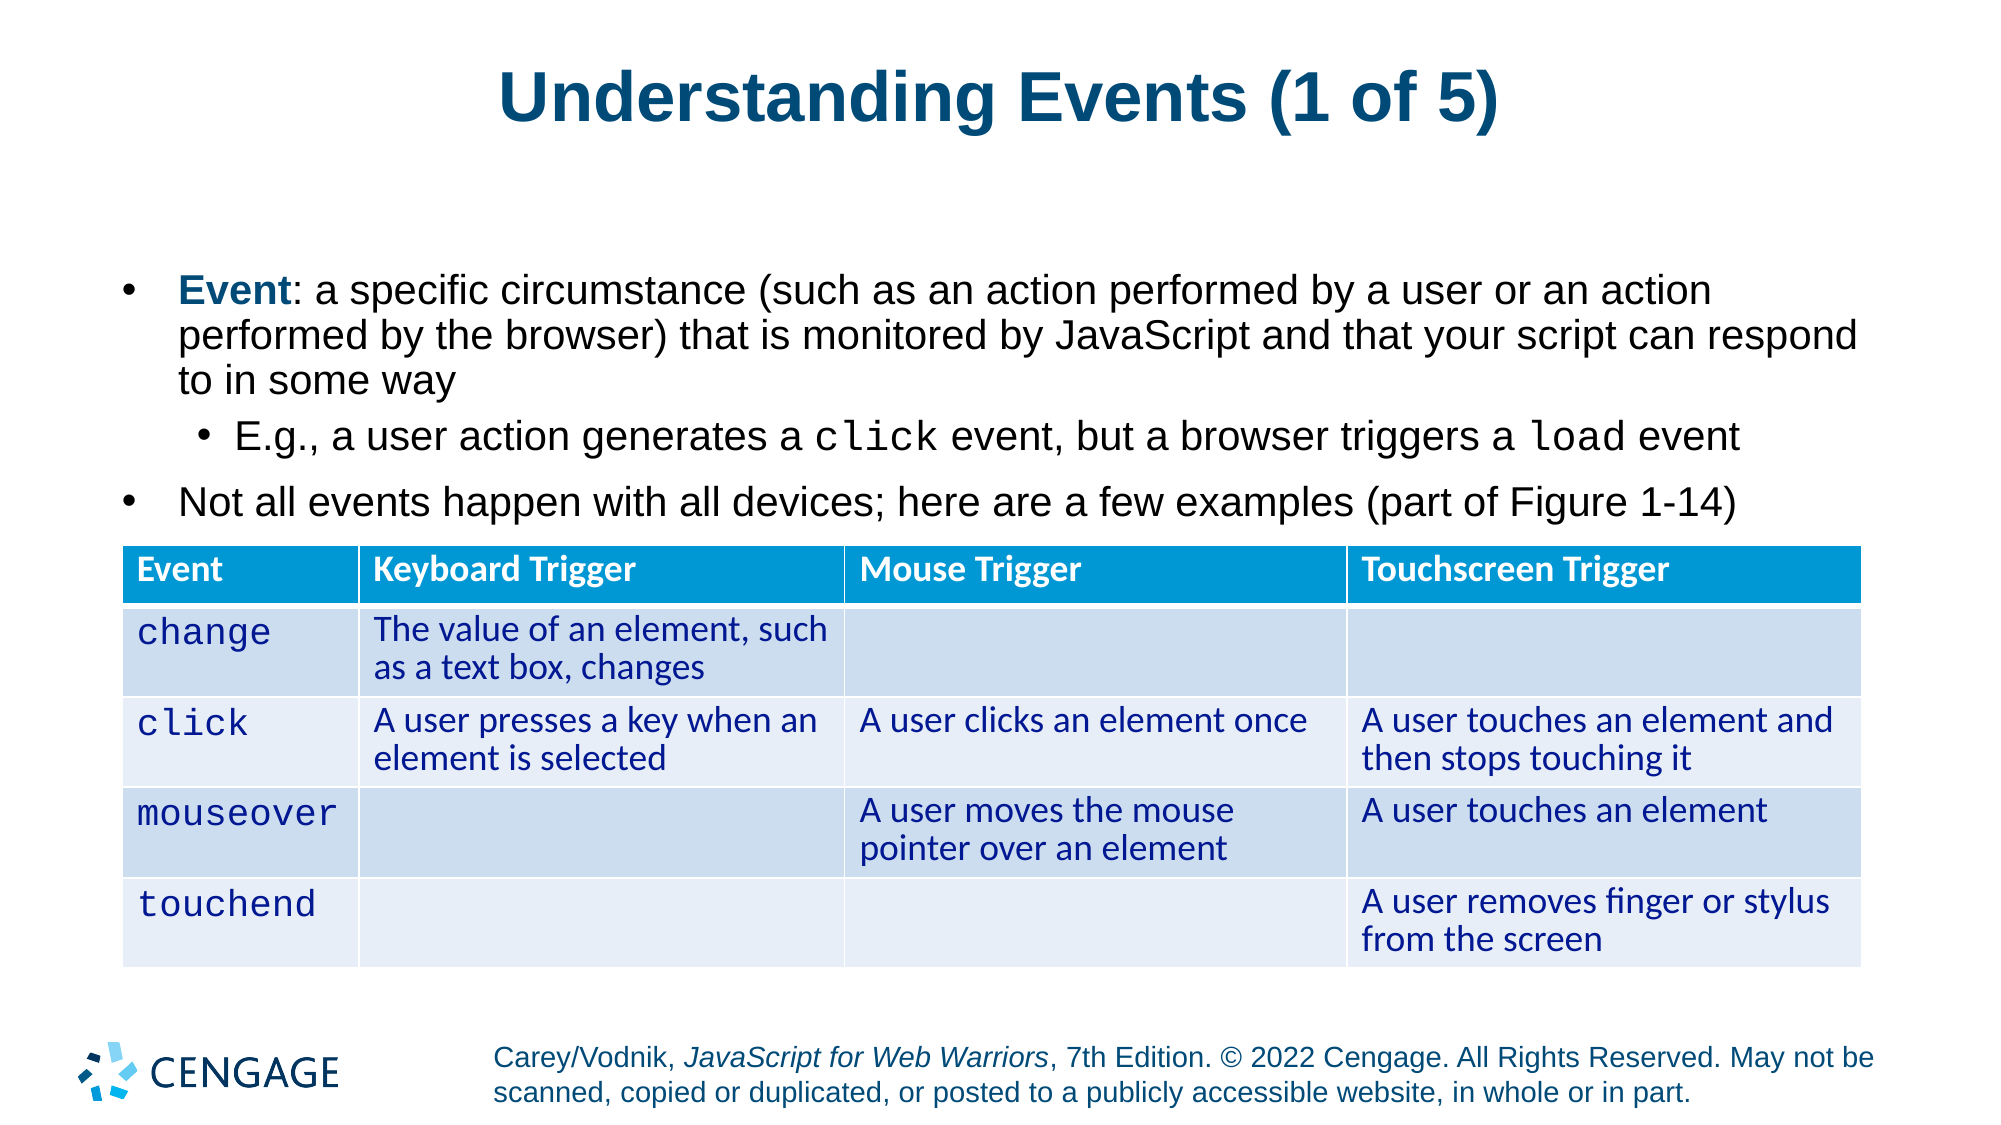

# Understanding Events (1 of 5)
Event: a specific circumstance (such as an action performed by a user or an action performed by the browser) that is monitored by JavaScript and that your script can respond to in some way
E.g., a user action generates a click event, but a browser triggers a load event
Not all events happen with all devices; here are a few examples (part of Figure 1-14)
| Event | Keyboard Trigger | Mouse Trigger | Touchscreen Trigger |
| --- | --- | --- | --- |
| change | The value of an element, such as a text box, changes |  |  |
| click | A user presses a key when an element is selected | A user clicks an element once | A user touches an element and then stops touching it |
| mouseover |  | A user moves the mouse pointer over an element | A user touches an element |
| touchend |  |  | A user removes finger or stylus from the screen |